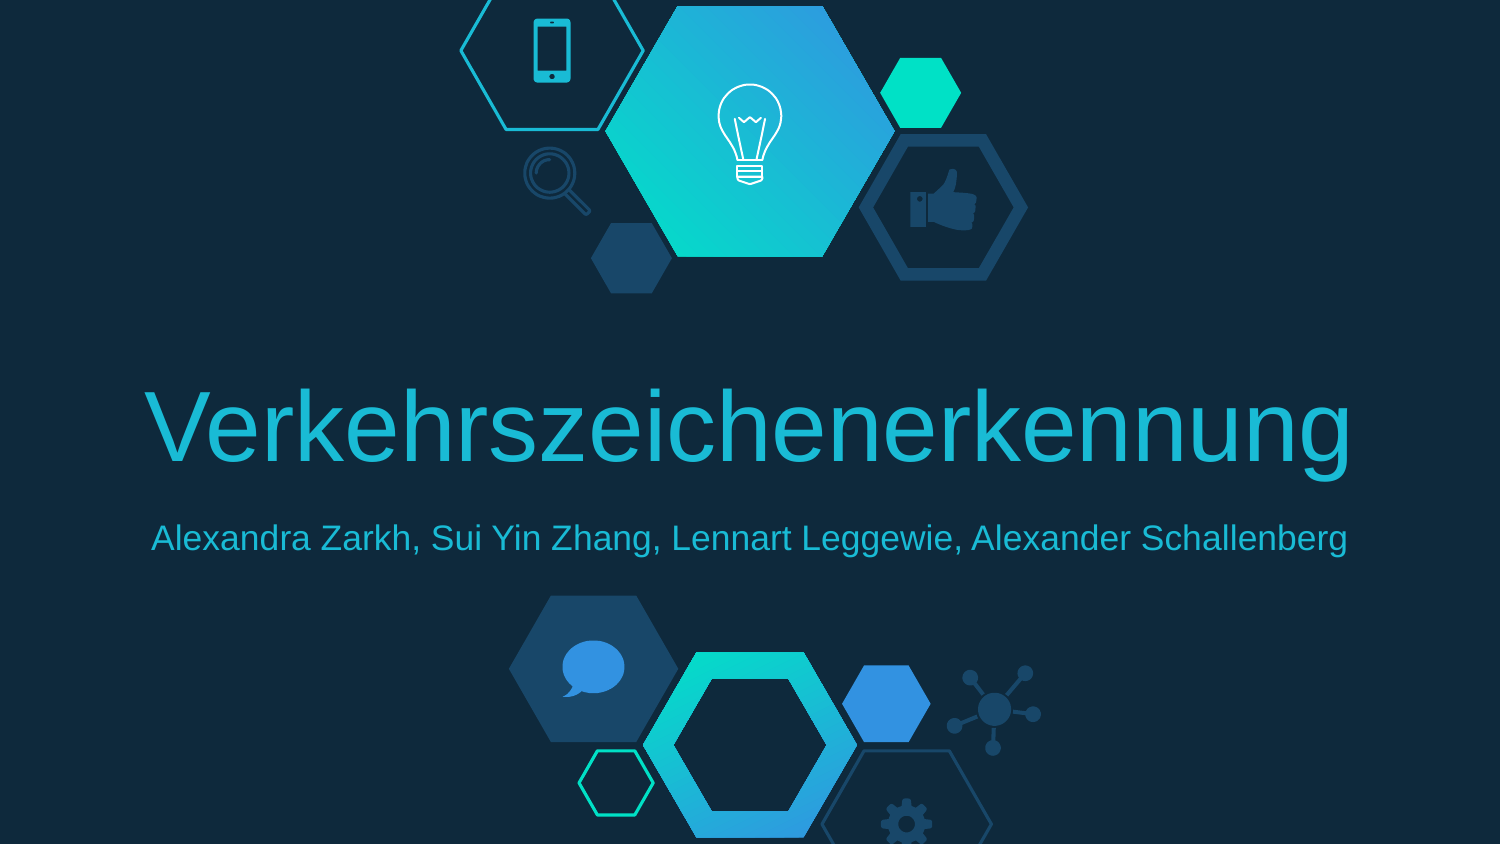

# Verkehrszeichenerkennung
Alexandra Zarkh, Sui Yin Zhang, Lennart Leggewie, Alexander Schallenberg